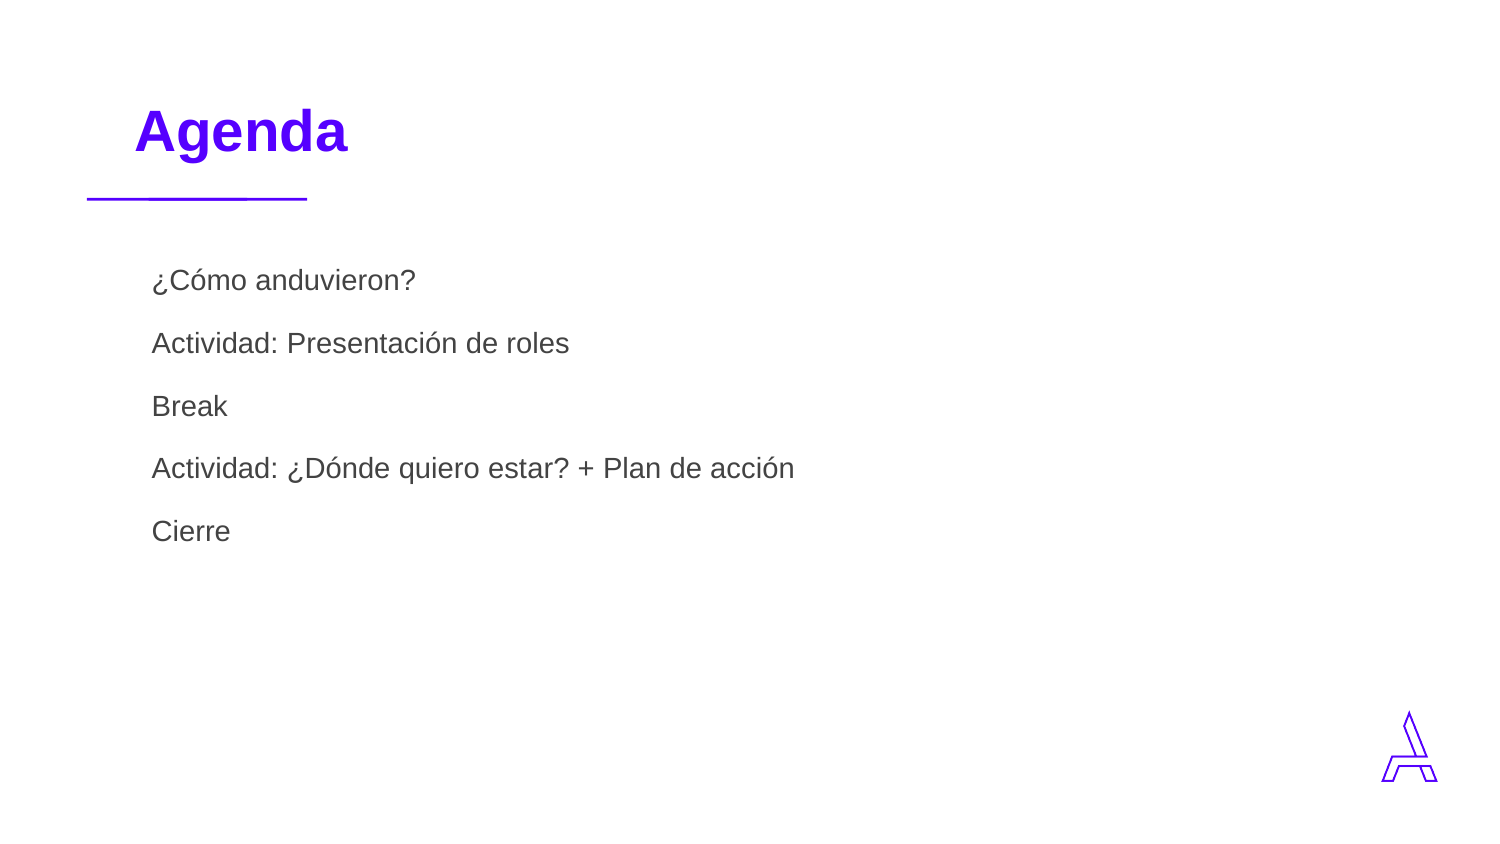

| ¿Cómo anduvieron? |
| --- |
| Actividad: Presentación de roles |
| Break |
| Actividad: ¿Dónde quiero estar? + Plan de acción |
| Cierre |
3